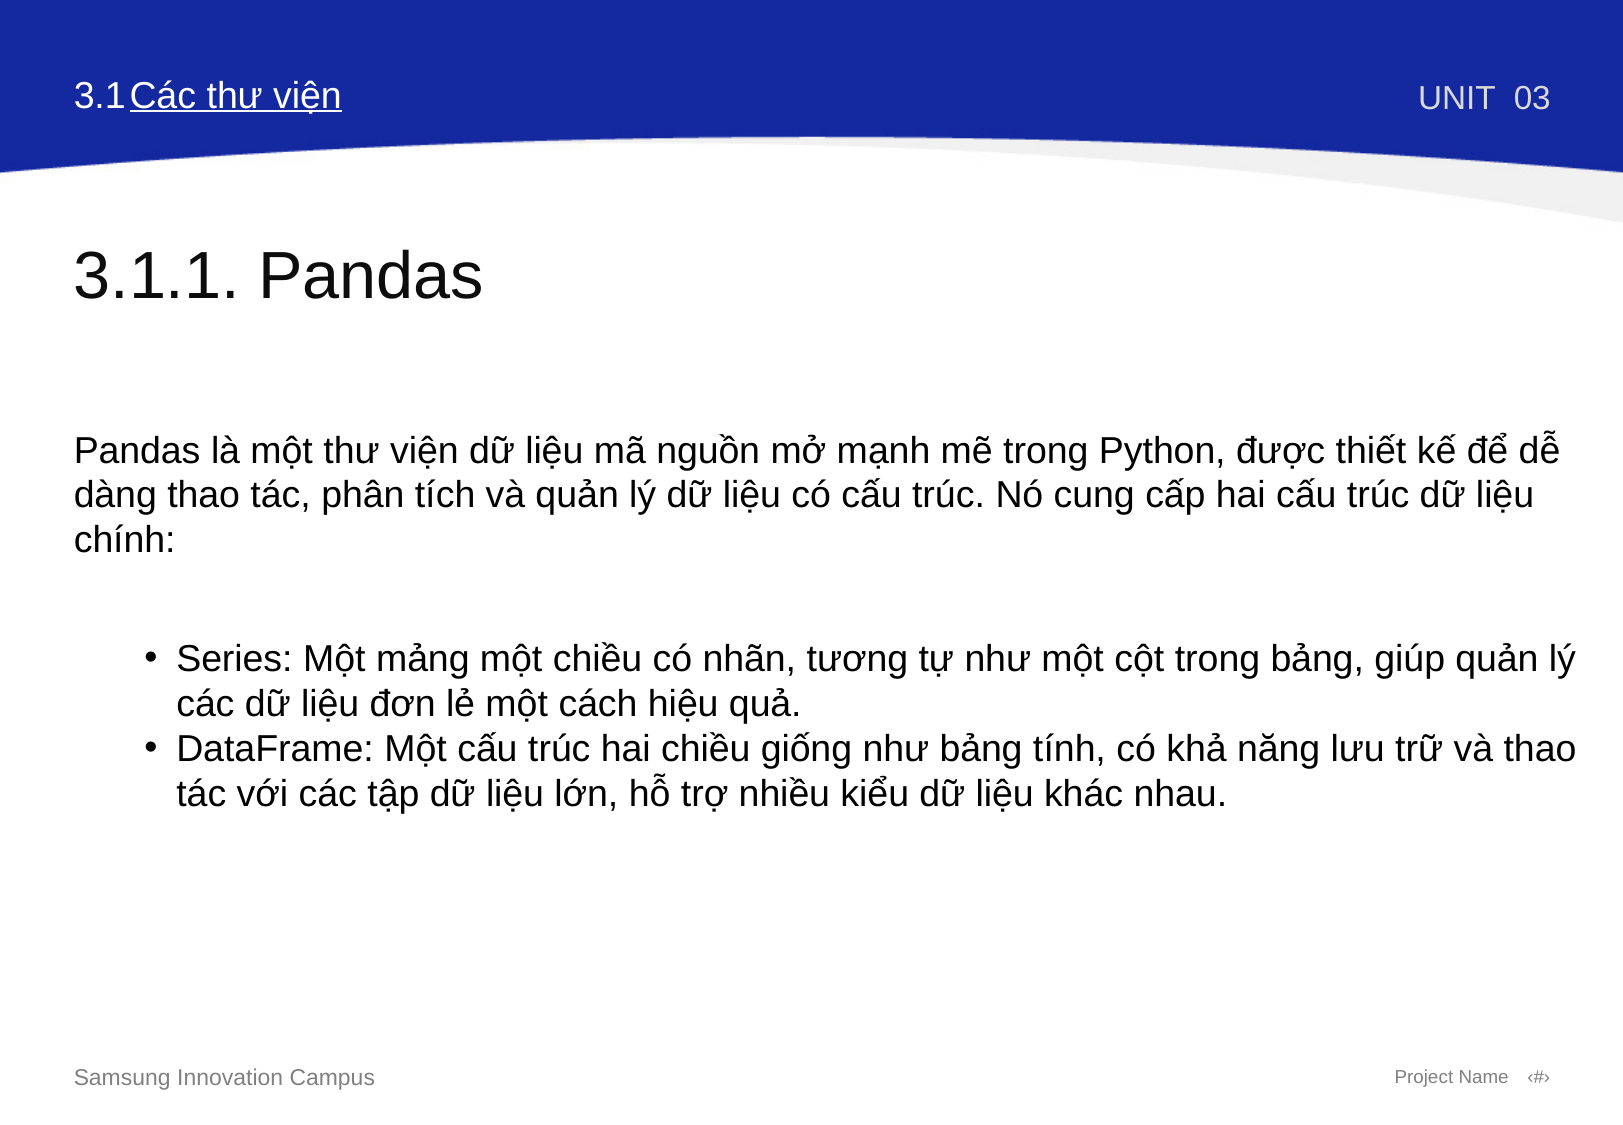

3.1
Các thư viện
UNIT
03
3.1.1. Pandas

Pandas là một thư viện dữ liệu mã nguồn mở mạnh mẽ trong Python, được thiết kế để dễ dàng thao tác, phân tích và quản lý dữ liệu có cấu trúc. Nó cung cấp hai cấu trúc dữ liệu chính:

Series: Một mảng một chiều có nhãn, tương tự như một cột trong bảng, giúp quản lý các dữ liệu đơn lẻ một cách hiệu quả.
DataFrame: Một cấu trúc hai chiều giống như bảng tính, có khả năng lưu trữ và thao tác với các tập dữ liệu lớn, hỗ trợ nhiều kiểu dữ liệu khác nhau.

Samsung Innovation Campus
Project Name
‹#›